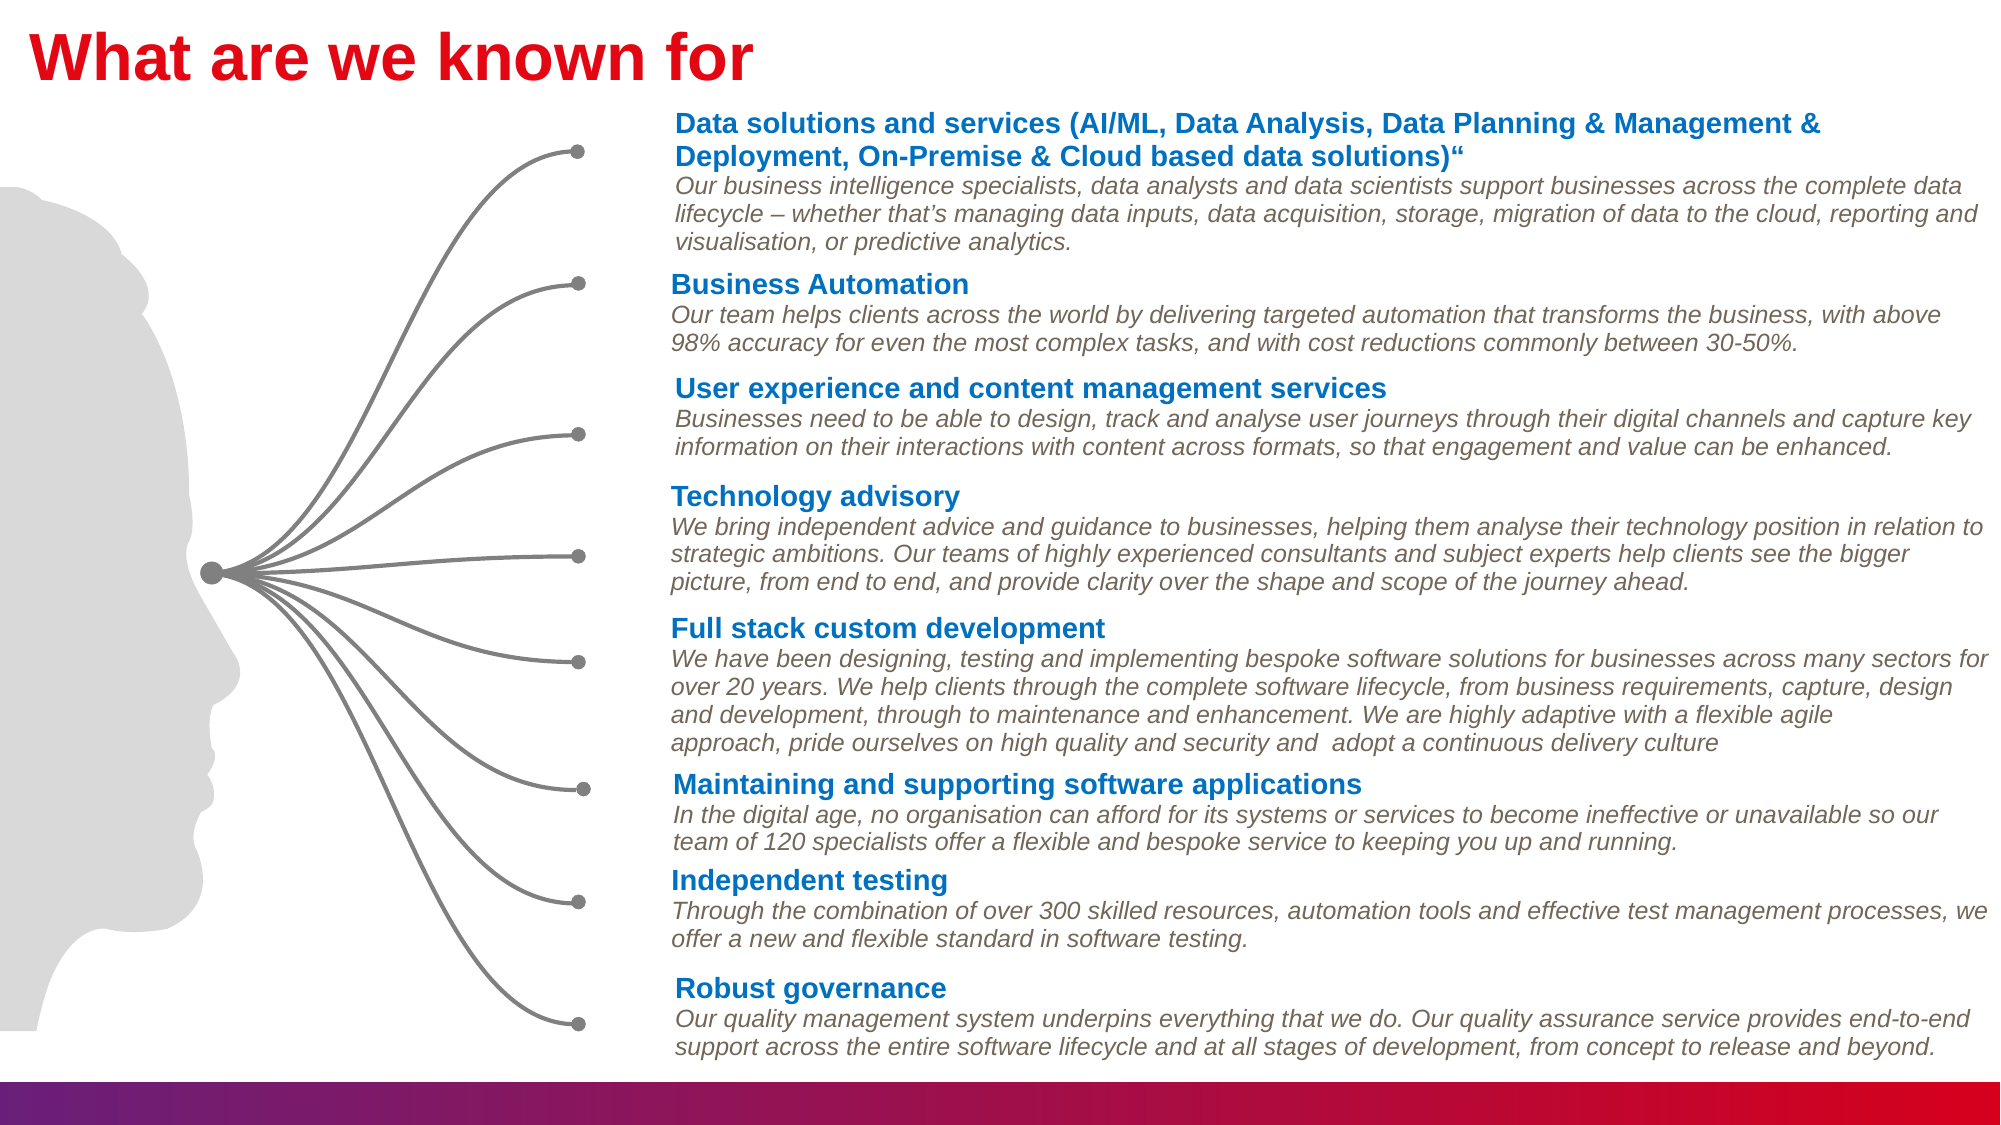

# What are we known for
Data solutions and services (AI/ML, Data Analysis, Data Planning & Management & Deployment, On-Premise & Cloud based data solutions)“
Our business intelligence specialists, data analysts and data scientists support businesses across the complete data lifecycle – whether that’s managing data inputs, data acquisition, storage, migration of data to the cloud, reporting and visualisation, or predictive analytics.

Business Automation
Our team helps clients across the world by delivering targeted automation that transforms the business, with above 98% accuracy for even the most complex tasks, and with cost reductions commonly between 30-50%.

User experience and content management services
Businesses need to be able to design, track and analyse user journeys through their digital channels and capture key
information on their interactions with content across formats, so that engagement and value can be enhanced.

Technology advisory
We bring independent advice and guidance to businesses, helping them analyse their technology position in relation to strategic ambitions. Our teams of highly experienced consultants and subject experts help clients see the bigger picture, from end to end, and provide clarity over the shape and scope of the journey ahead.

Full stack custom development
We have been designing, testing and implementing bespoke software solutions for businesses across many sectors for over 20 years. We help clients through the complete software lifecycle, from business requirements, capture, design and development, through to maintenance and enhancement. We are highly adaptive with a flexible agile approach, pride ourselves on high quality and security and  adopt a continuous delivery culture

Maintaining and supporting software applications
In the digital age, no organisation can afford for its systems or services to become ineffective or unavailable so our team of 120 specialists offer a flexible and bespoke service to keeping you up and running.

Independent testing
Through the combination of over 300 skilled resources, automation tools and effective test management processes, we offer a new and flexible standard in software testing.

Robust governance
Our quality management system underpins everything that we do. Our quality assurance service provides end-to-end support across the entire software lifecycle and at all stages of development, from concept to release and beyond.